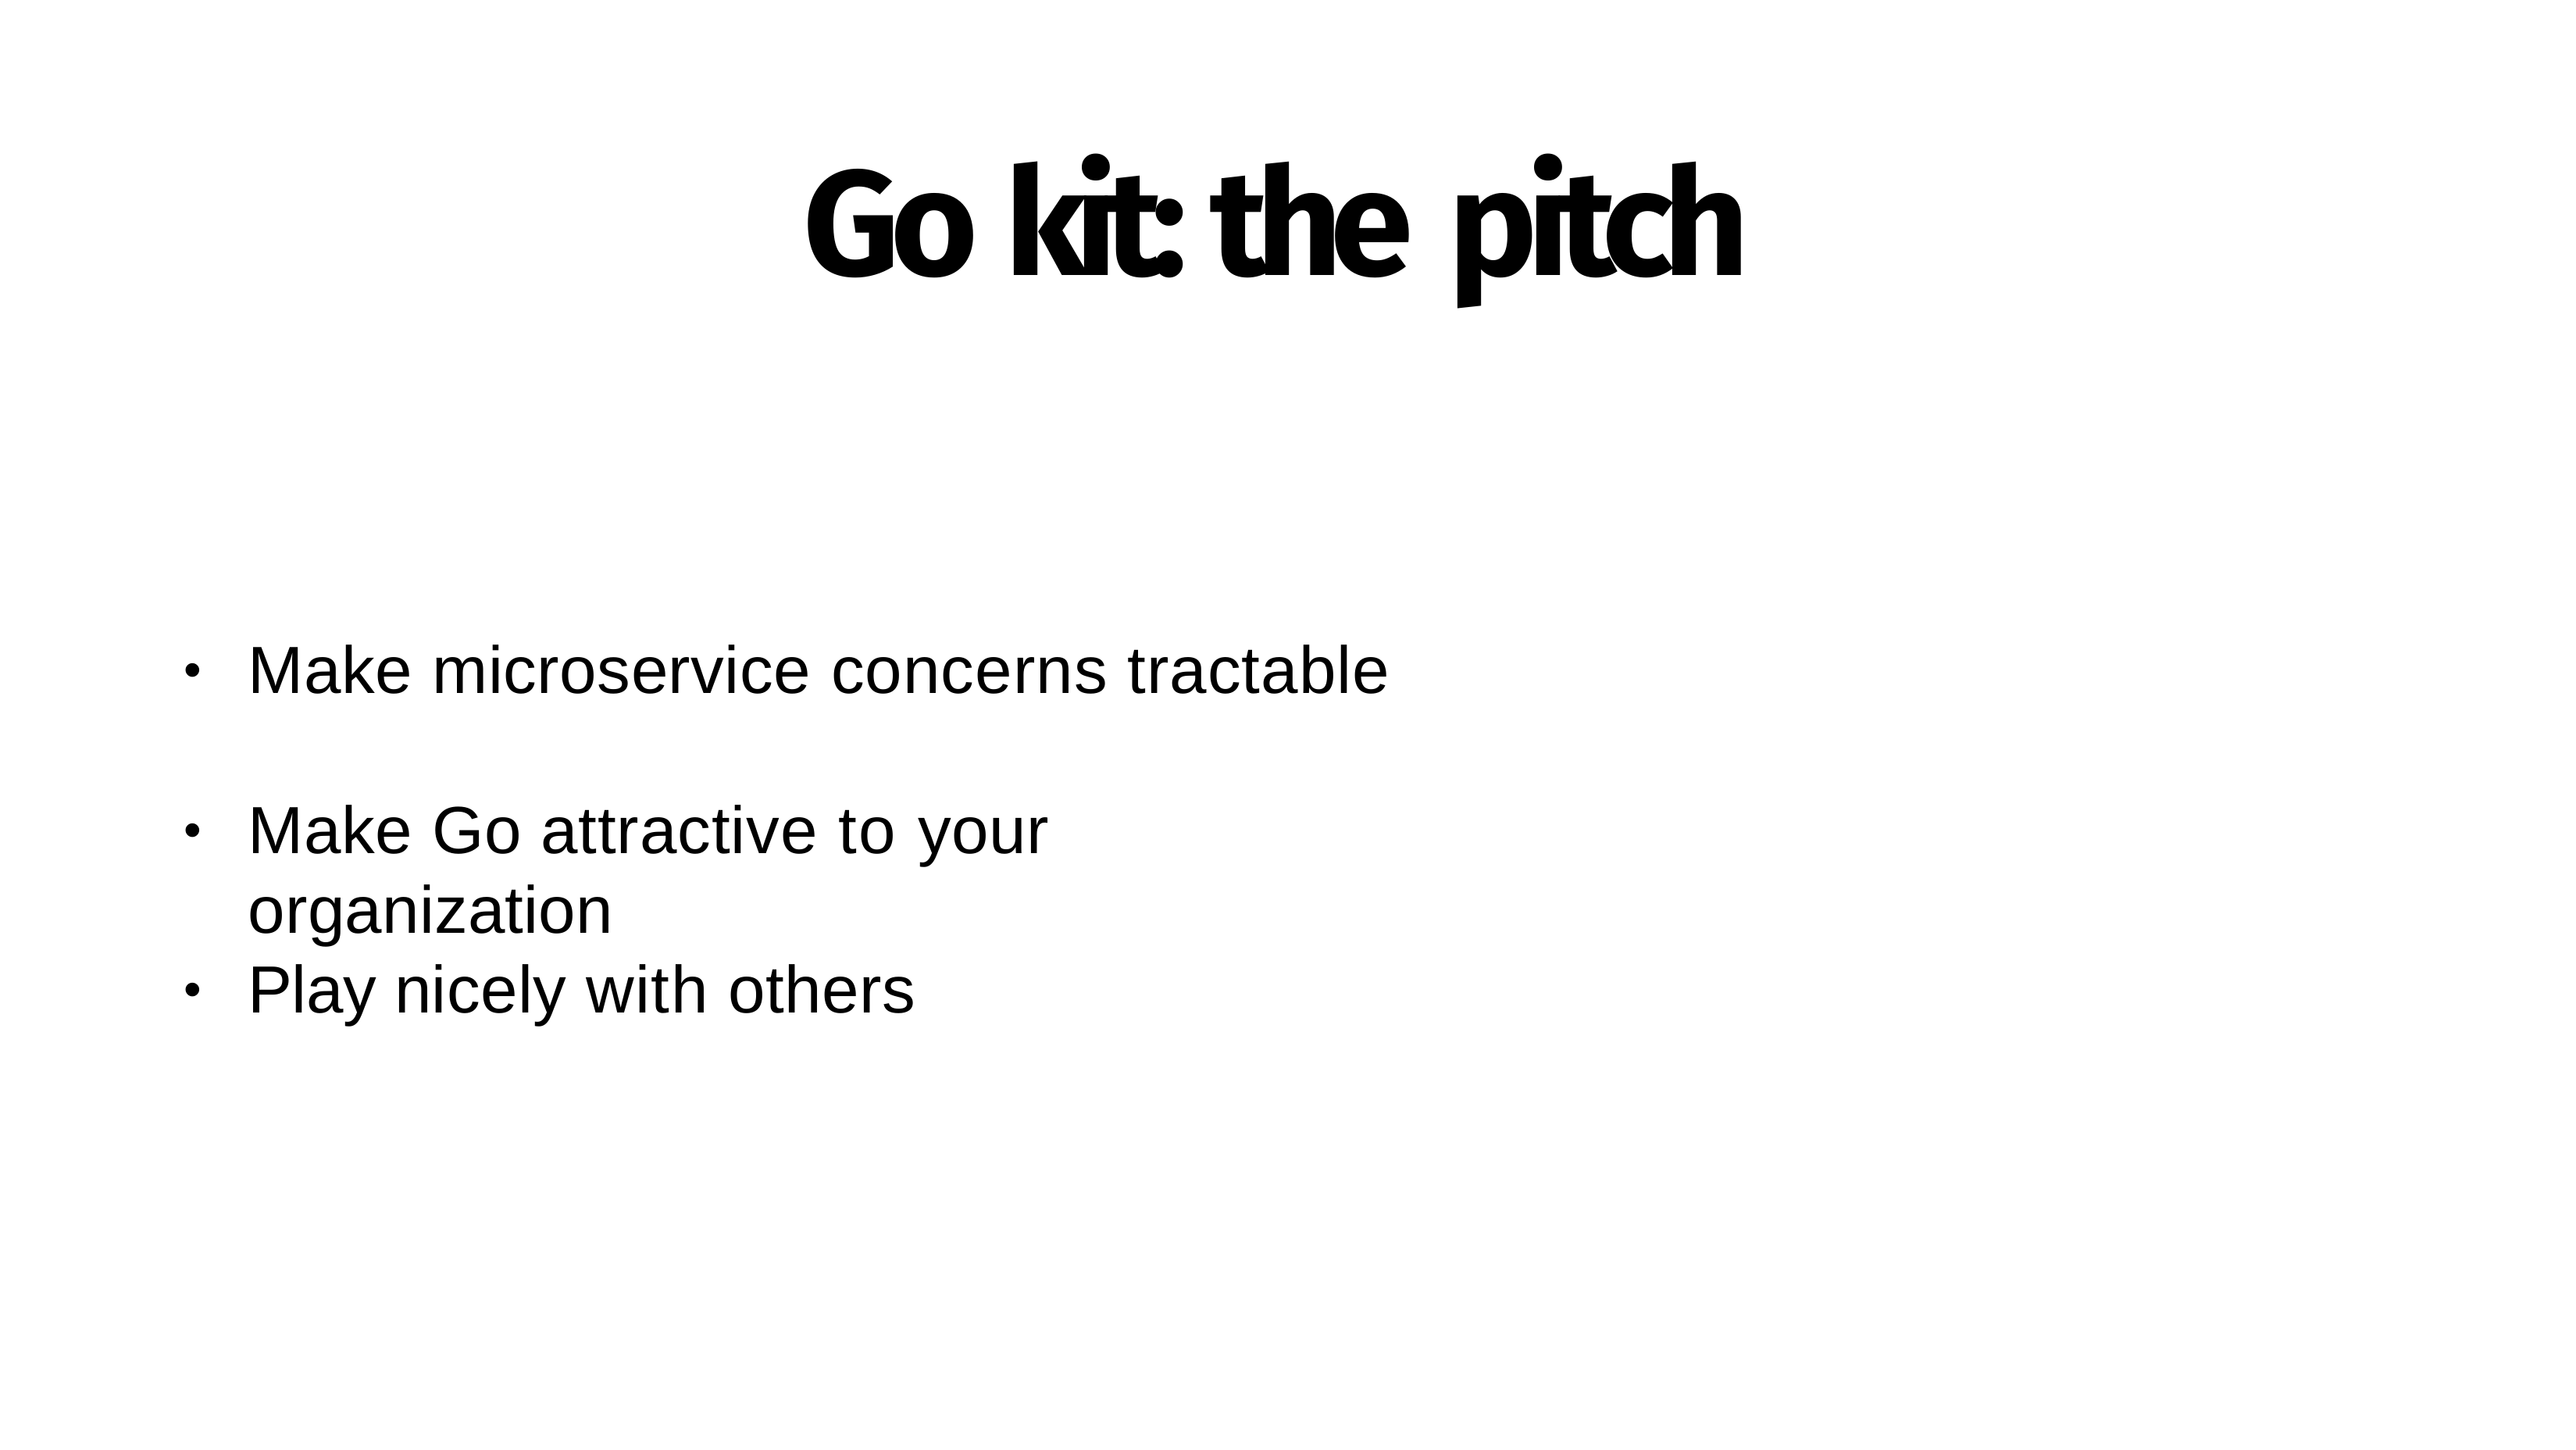

# Go kit: the pitch
Make microservice concerns tractable
•
Make Go attractive to your organization
•
Play nicely with others
•